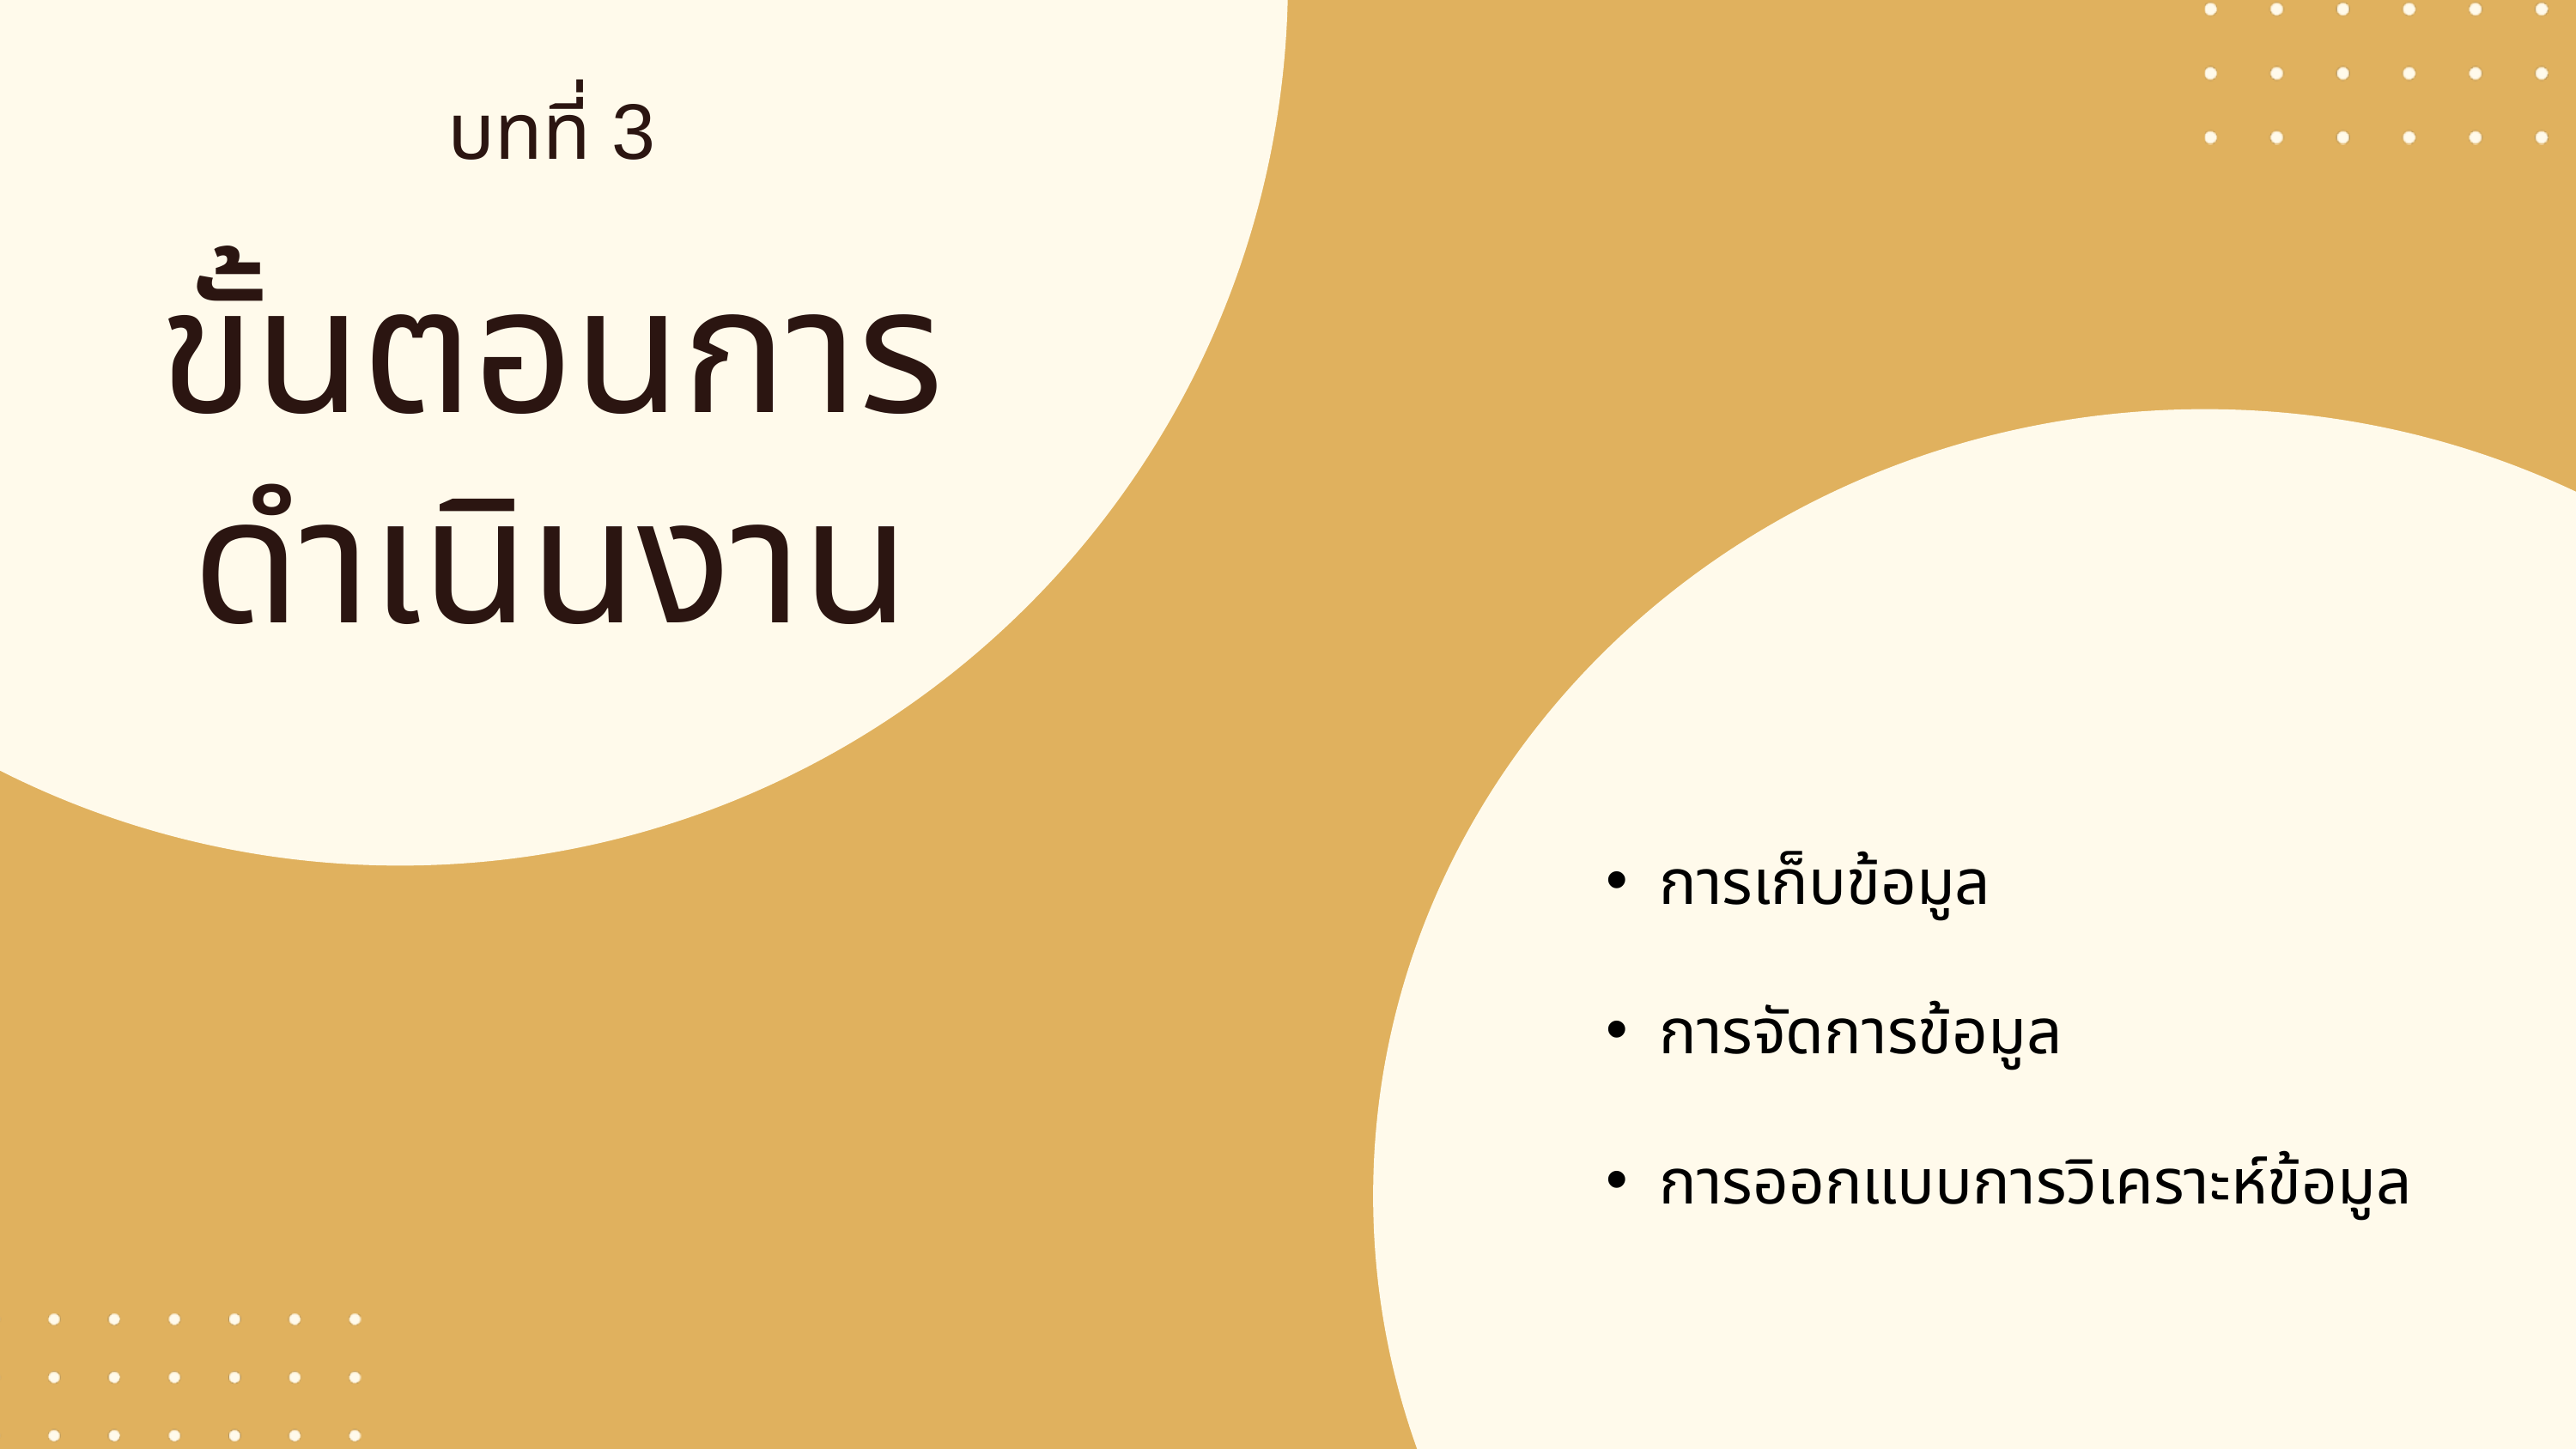

บทที่ 3
ขั้นตอนการดำเนินงาน

การเก็บข้อมูล
การจัดการข้อมูล
การออกแบบการวิเคราะห์ข้อมูล